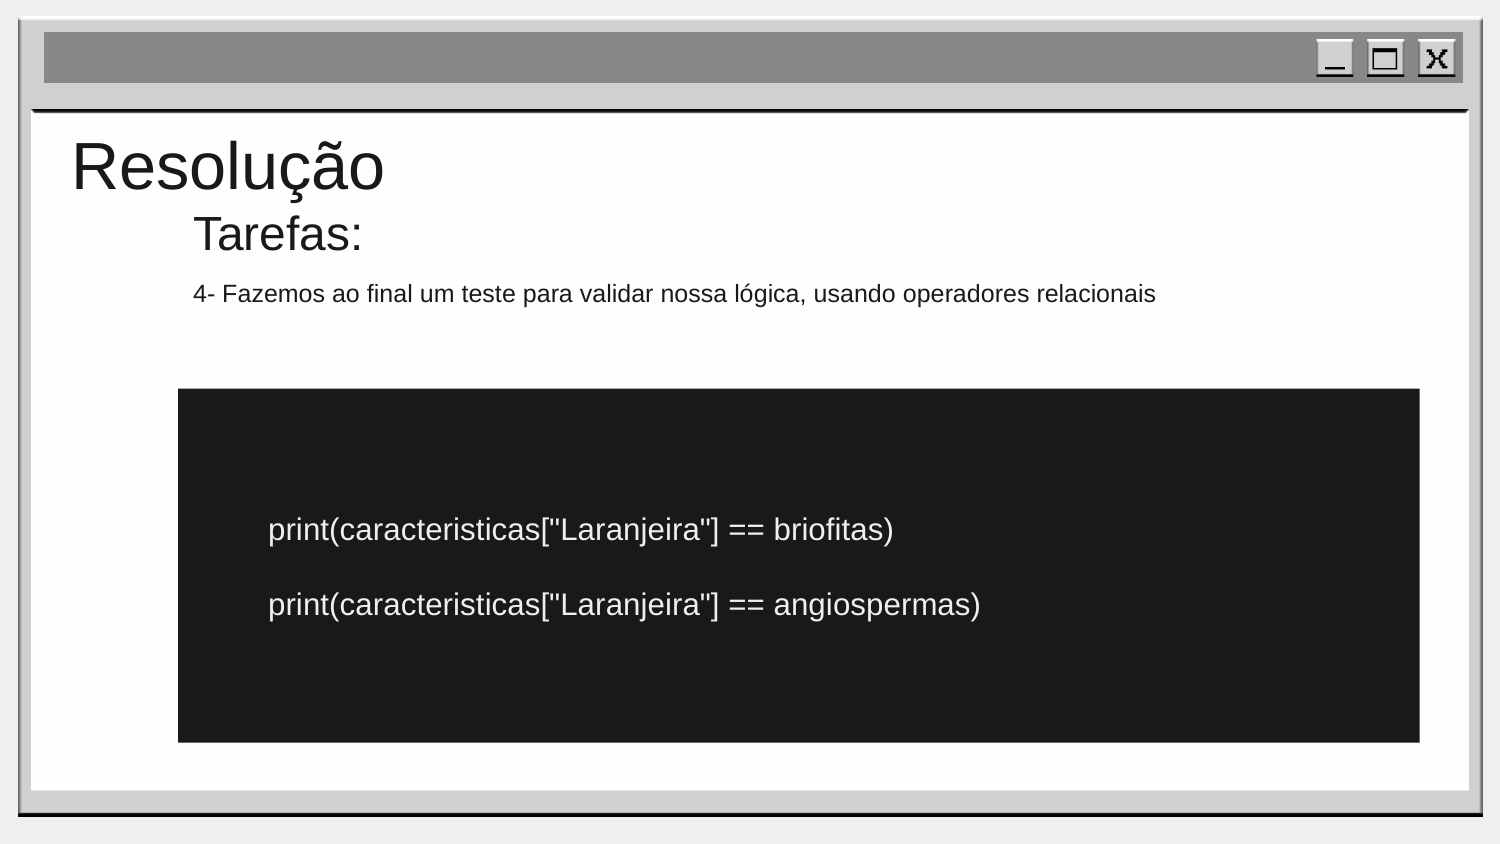

# Resolução
Tarefas:
4- Fazemos ao final um teste para validar nossa lógica, usando operadores relacionais
print(caracteristicas["Laranjeira"] == briofitas)

print(caracteristicas["Laranjeira"] == angiospermas)